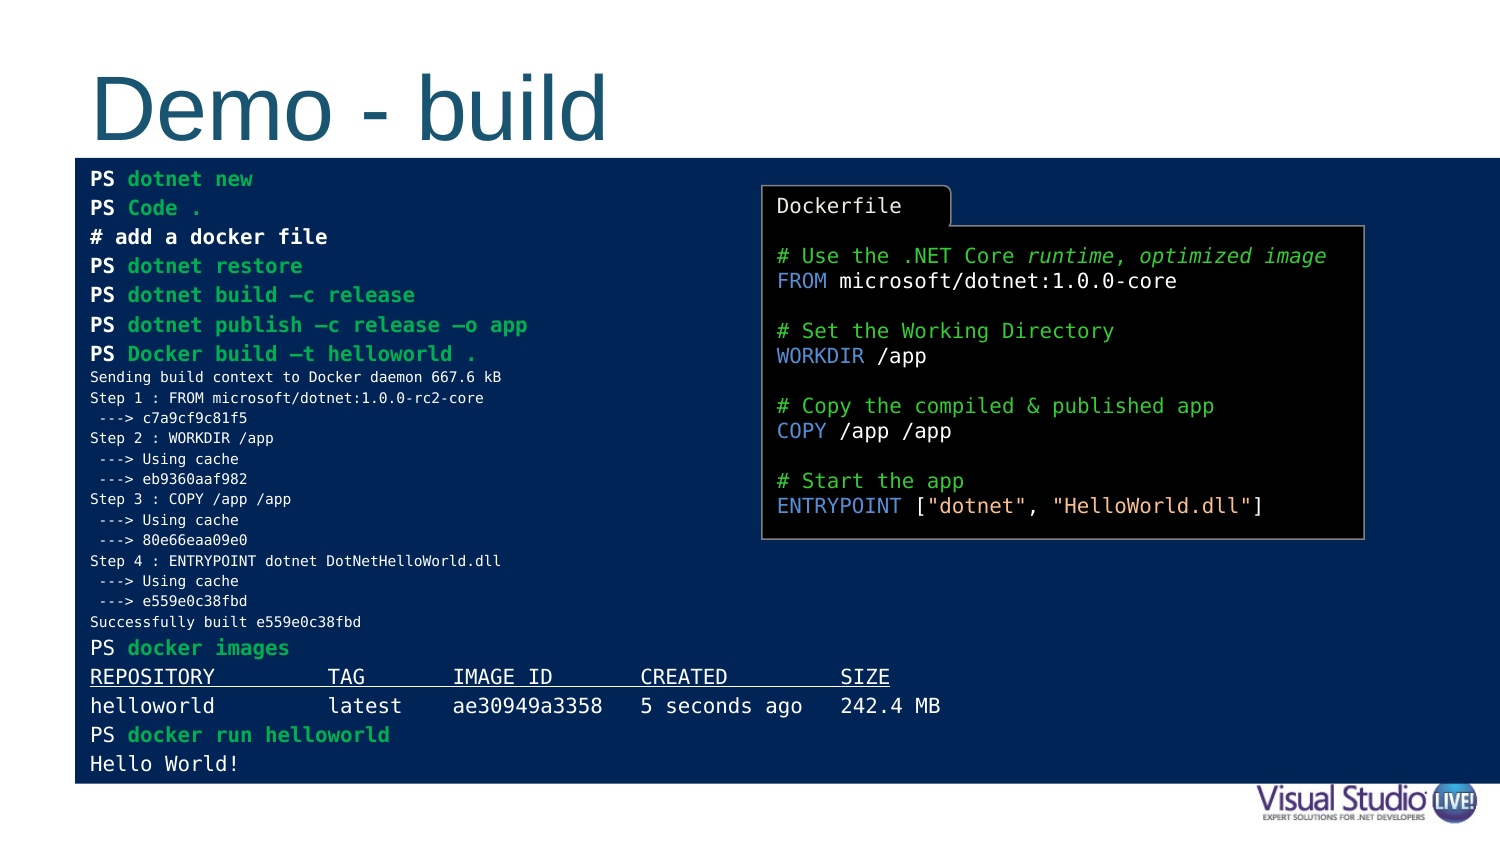

# Demo - build
PS dotnet new
PS Code .
# add a docker file
PS dotnet restore
PS dotnet build –c release
PS dotnet publish –c release –o app
PS Docker build –t helloworld .
Sending build context to Docker daemon 667.6 kB
Step 1 : FROM microsoft/dotnet:1.0.0-rc2-core
 ---> c7a9cf9c81f5
Step 2 : WORKDIR /app
 ---> Using cache
 ---> eb9360aaf982
Step 3 : COPY /app /app
 ---> Using cache
 ---> 80e66eaa09e0
Step 4 : ENTRYPOINT dotnet DotNetHelloWorld.dll
 ---> Using cache
 ---> e559e0c38fbd
Successfully built e559e0c38fbd
PS docker images
REPOSITORY         TAG       IMAGE ID       CREATED         SIZE
helloworld         latest    ae30949a3358   5 seconds ago   242.4 MB
PS docker run helloworld
Hello World!
Dockerfile
# Use the .NET Core runtime, optimized image
FROM microsoft/dotnet:1.0.0-core

# Set the Working Directory
WORKDIR /app

# Copy the compiled & published app
COPY /app /app

# Start the app
ENTRYPOINT ["dotnet", "HelloWorld.dll"]